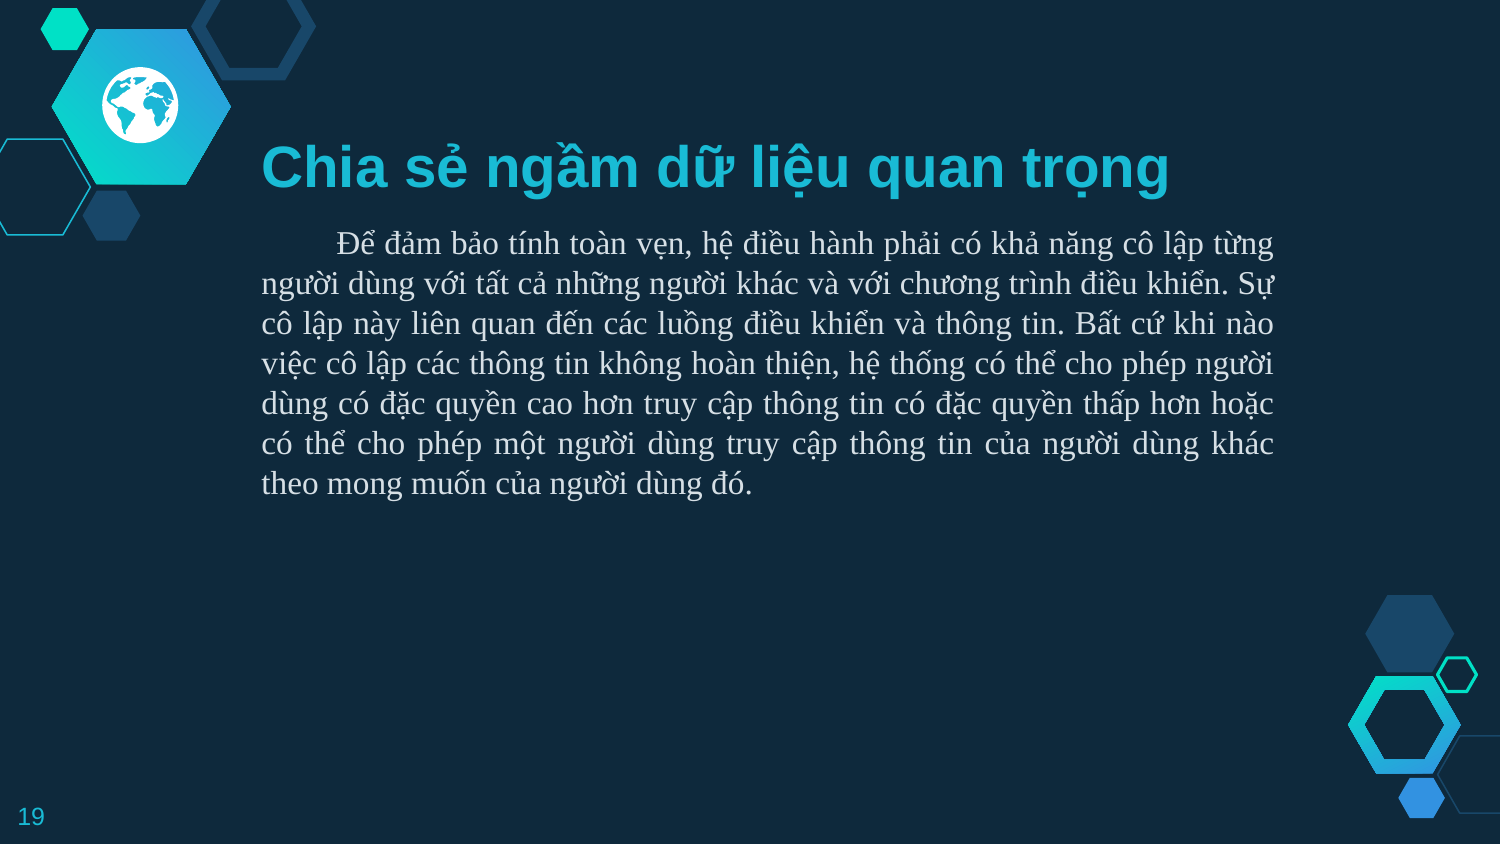

Chia sẻ ngầm dữ liệu quan trọng
        Để đảm bảo tính toàn vẹn, hệ điều hành phải có khả năng cô lập từng người dùng với tất cả những người khác và với chương trình điều khiển. Sự cô lập này liên quan đến các luồng điều khiển và thông tin. Bất cứ khi nào việc cô lập các thông tin không hoàn thiện, hệ thống có thể cho phép người dùng có đặc quyền cao hơn truy cập thông tin có đặc quyền thấp hơn hoặc có thể cho phép một người dùng truy cập thông tin của người dùng khác theo mong muốn của người dùng đó.
19